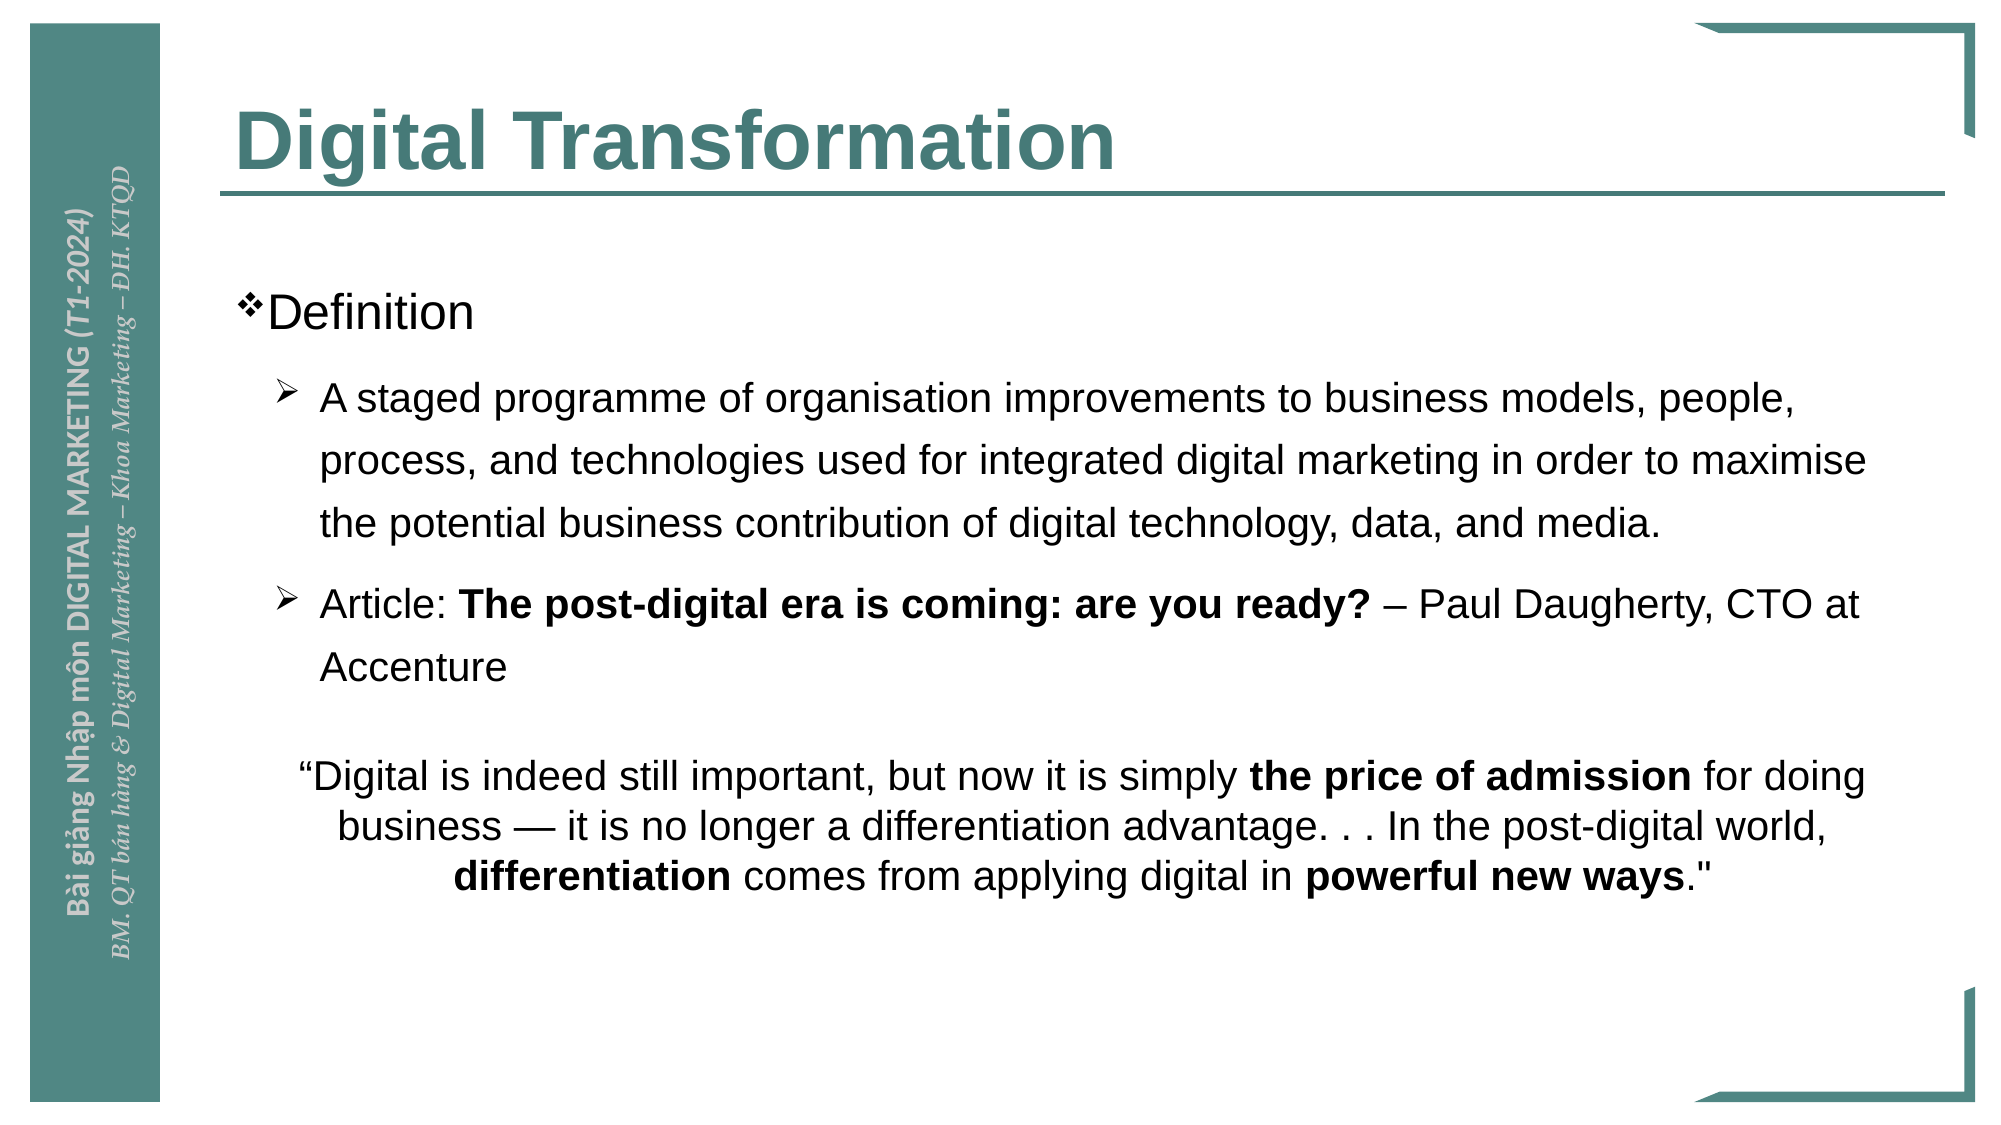

# Digital Transformation
Definition
A staged programme of organisation improvements to business models, people, process, and technologies used for integrated digital marketing in order to maximise the potential business contribution of digital technology, data, and media.
Article: The post-digital era is coming: are you ready? – Paul Daugherty, CTO at Accenture

“Digital is indeed still important, but now it is simply the price of admission for doing business — it is no longer a differentiation advantage. . . In the post-digital world, differentiation comes from applying digital in powerful new ways."